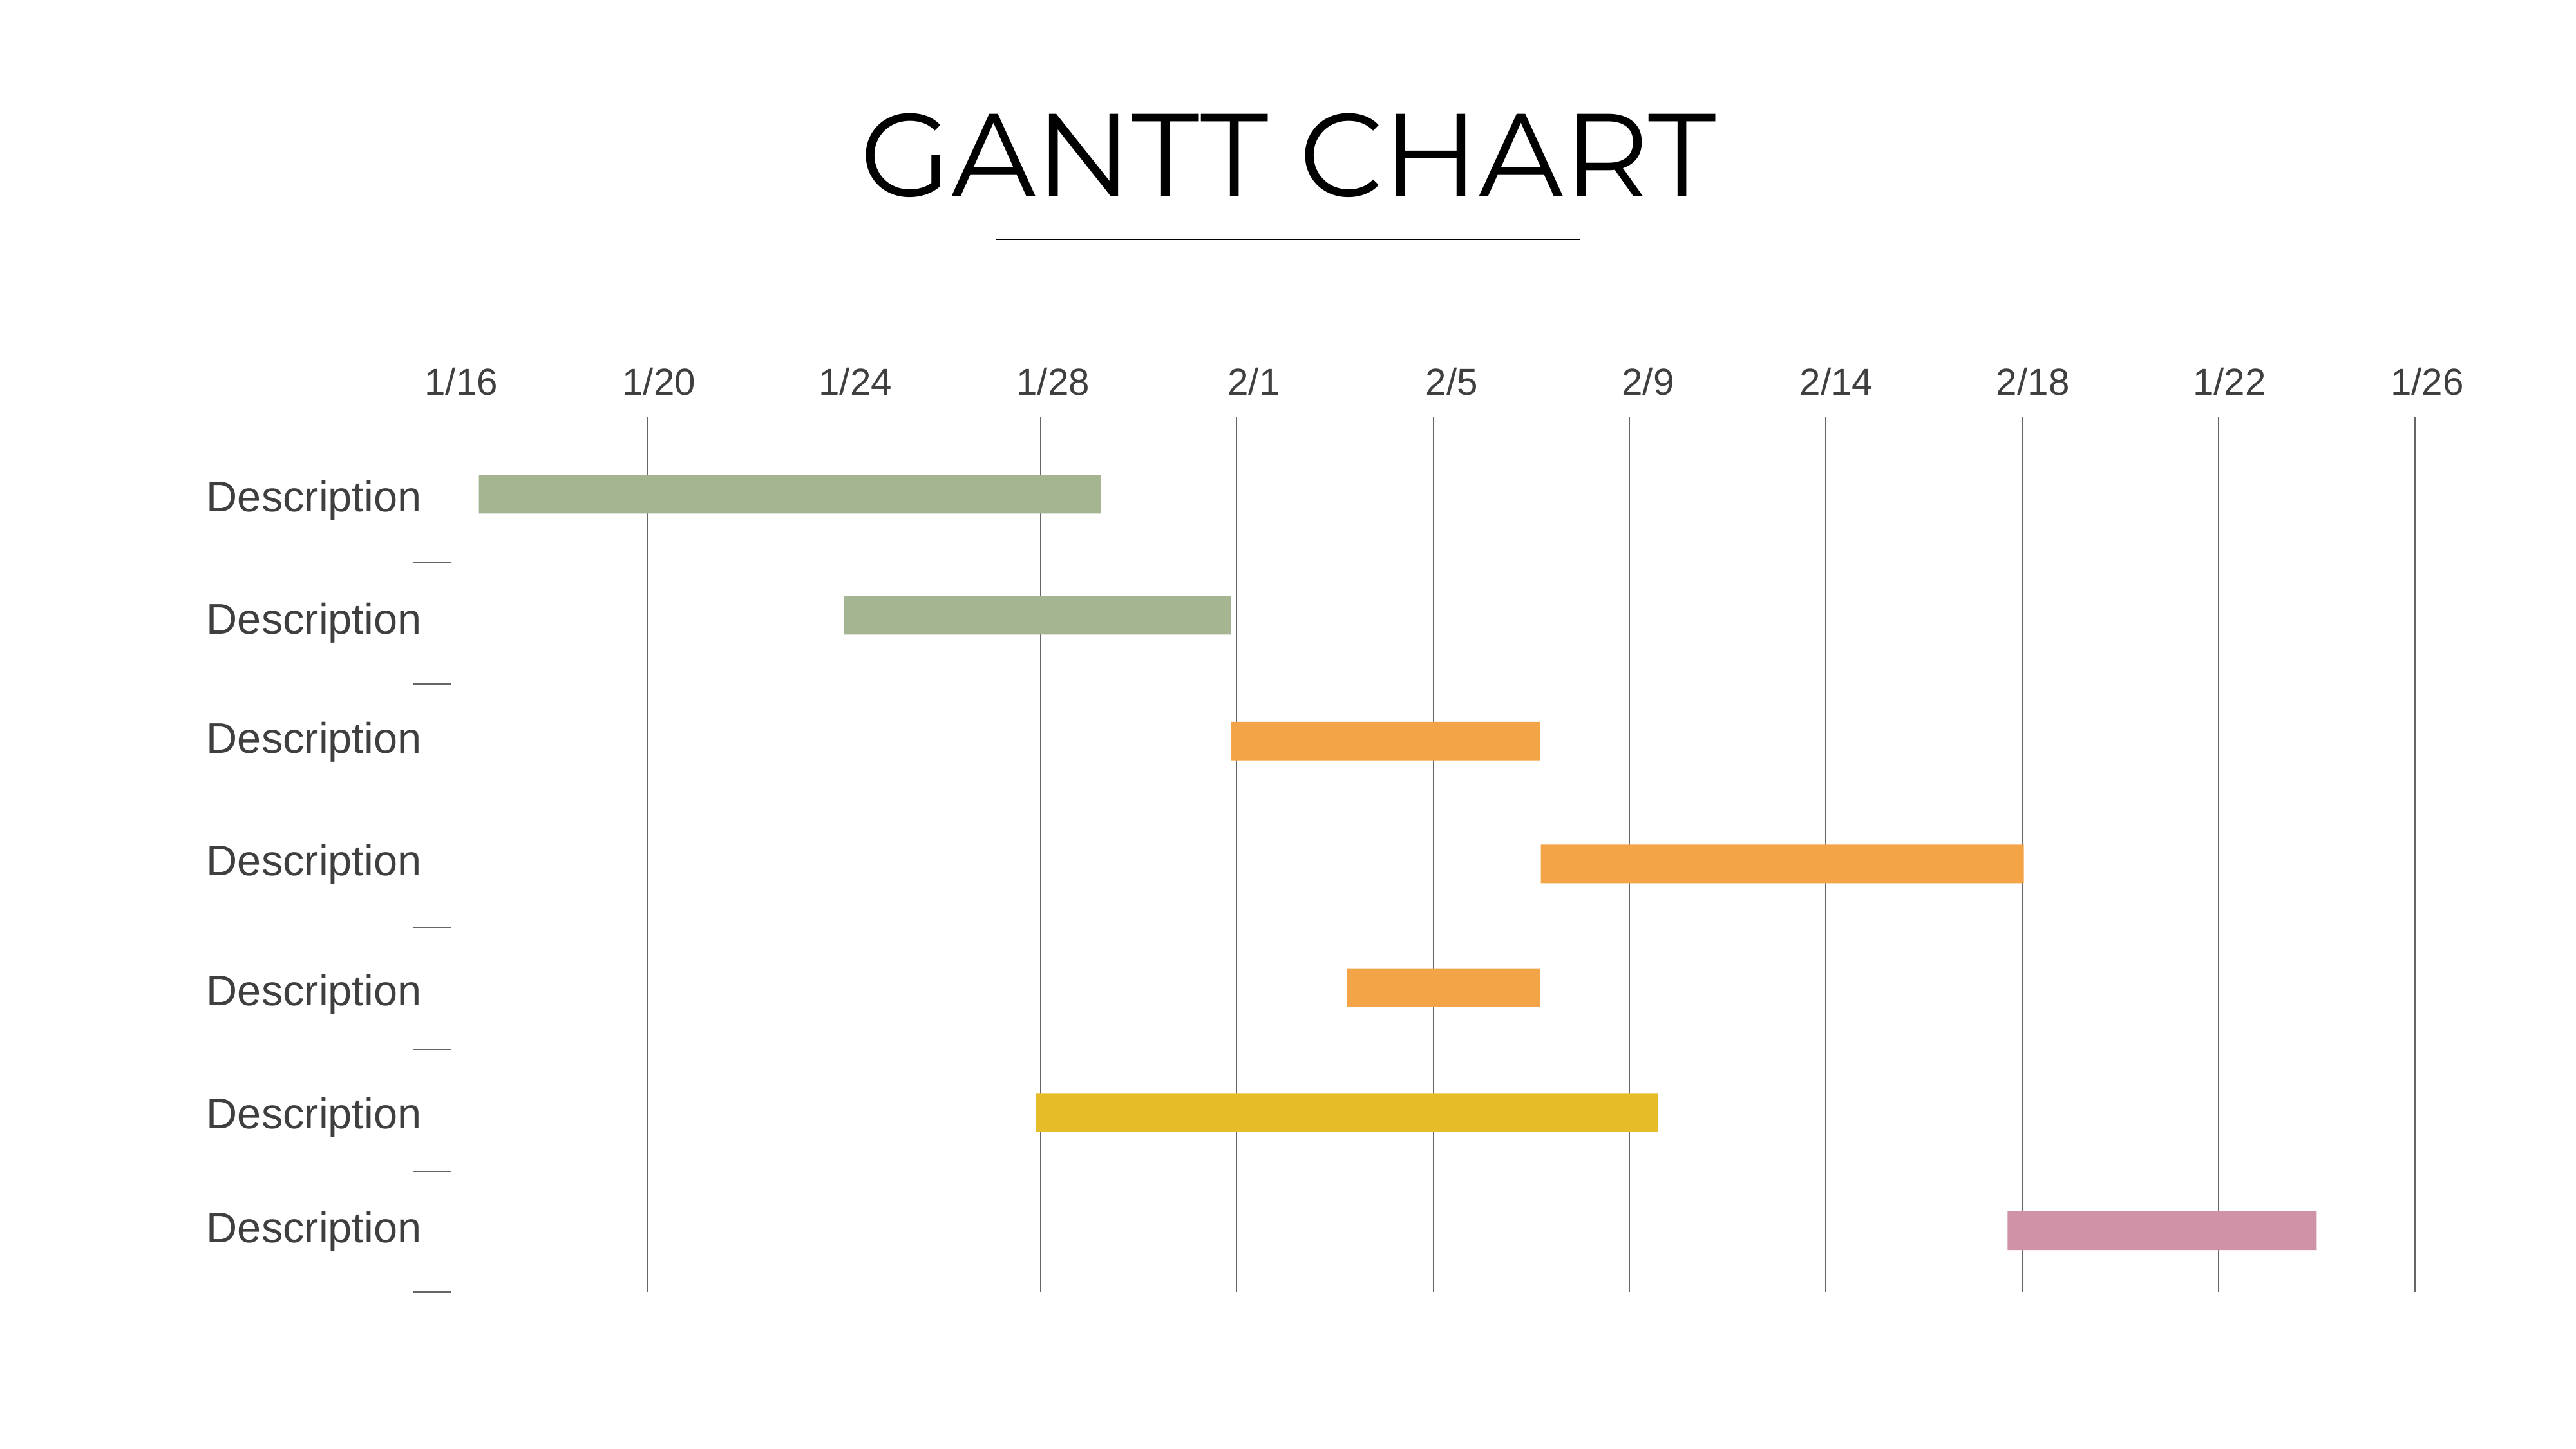

# GANTT CHART
1/16
1/20
1/24
1/28
2/1
2/5
2/9
2/14
2/18
1/22
1/26
Description

Description

Description

Description

Description

Description

Description